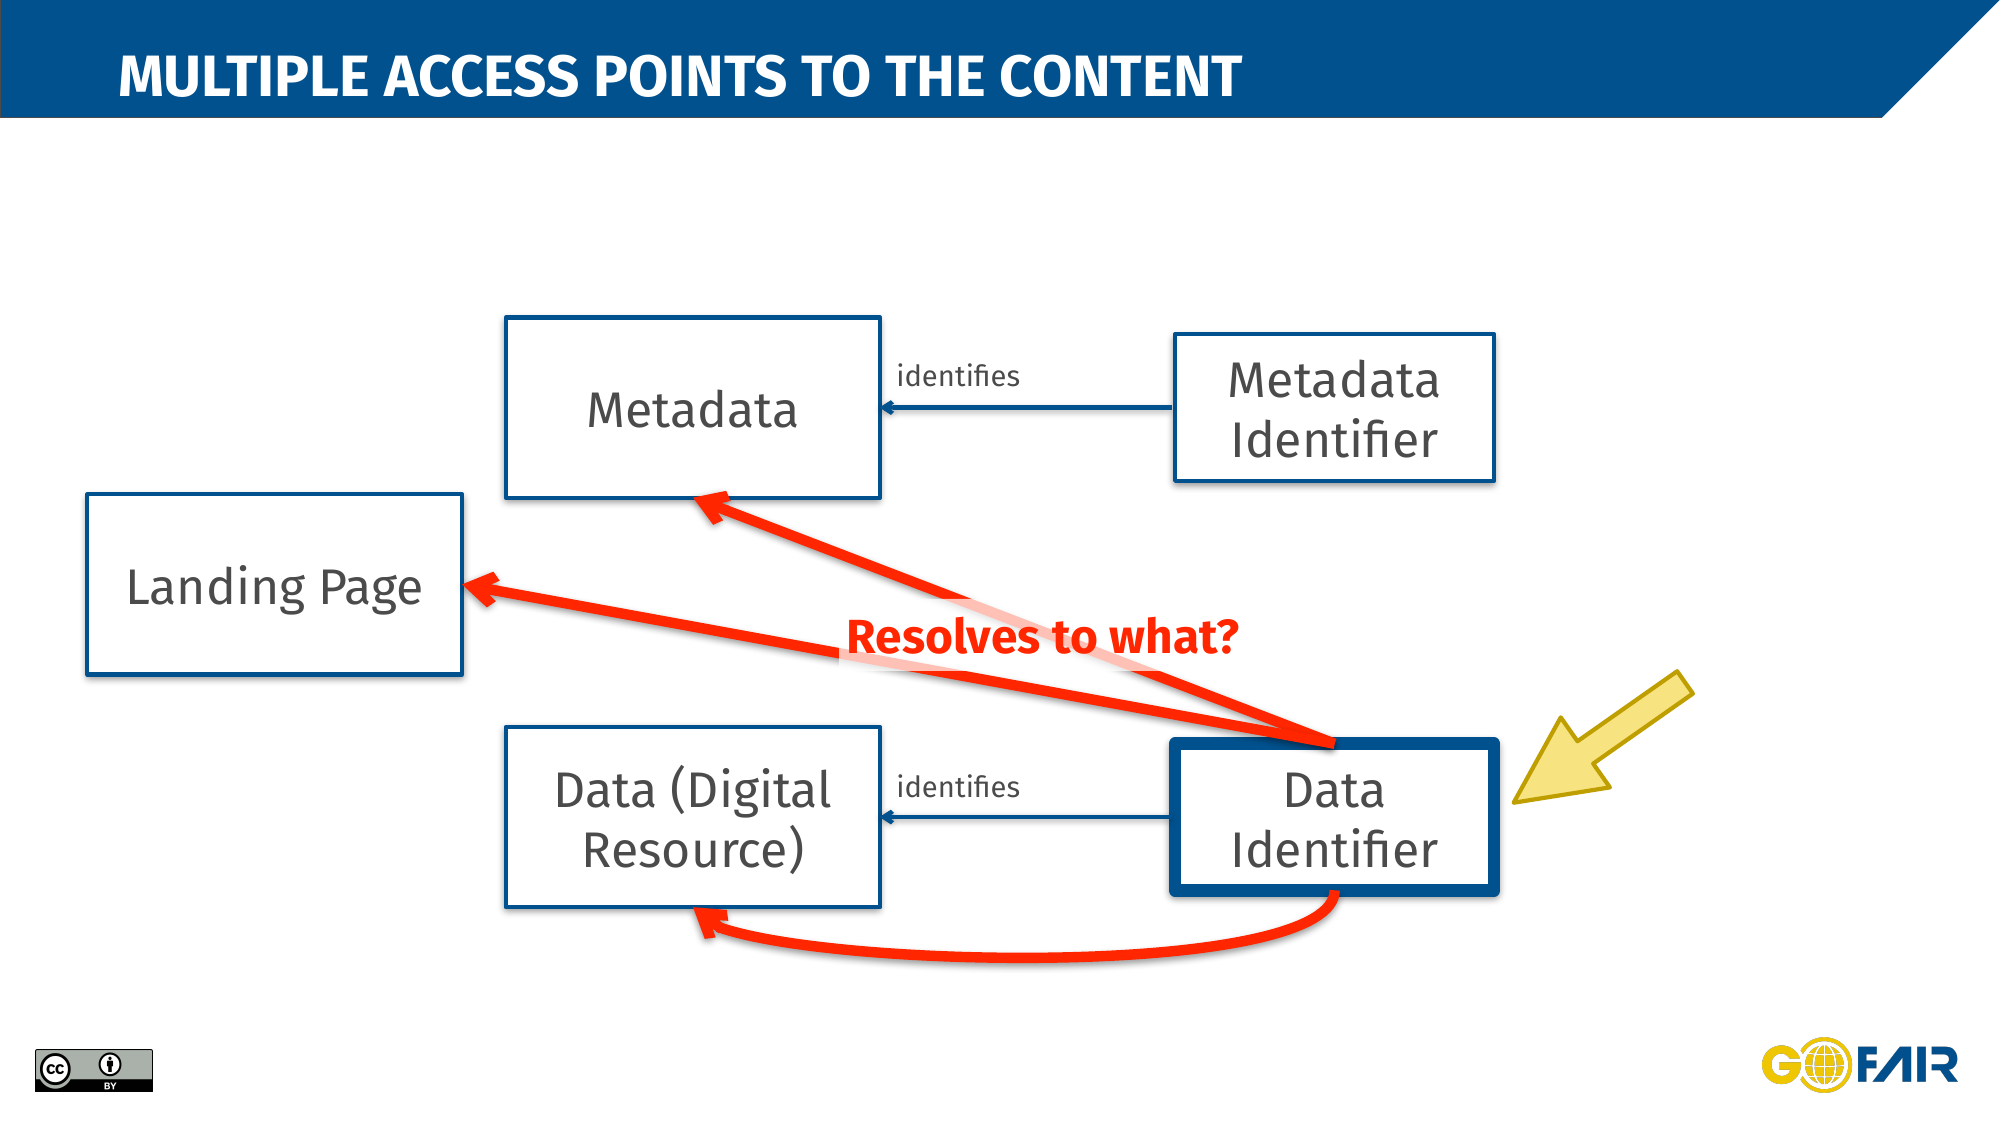

# Multiple access points to the content
Metadata
Metadata Identifier
identifies

Landing Page
Resolves to what?

Data (Digital Resource)
Data Identifier
identifies